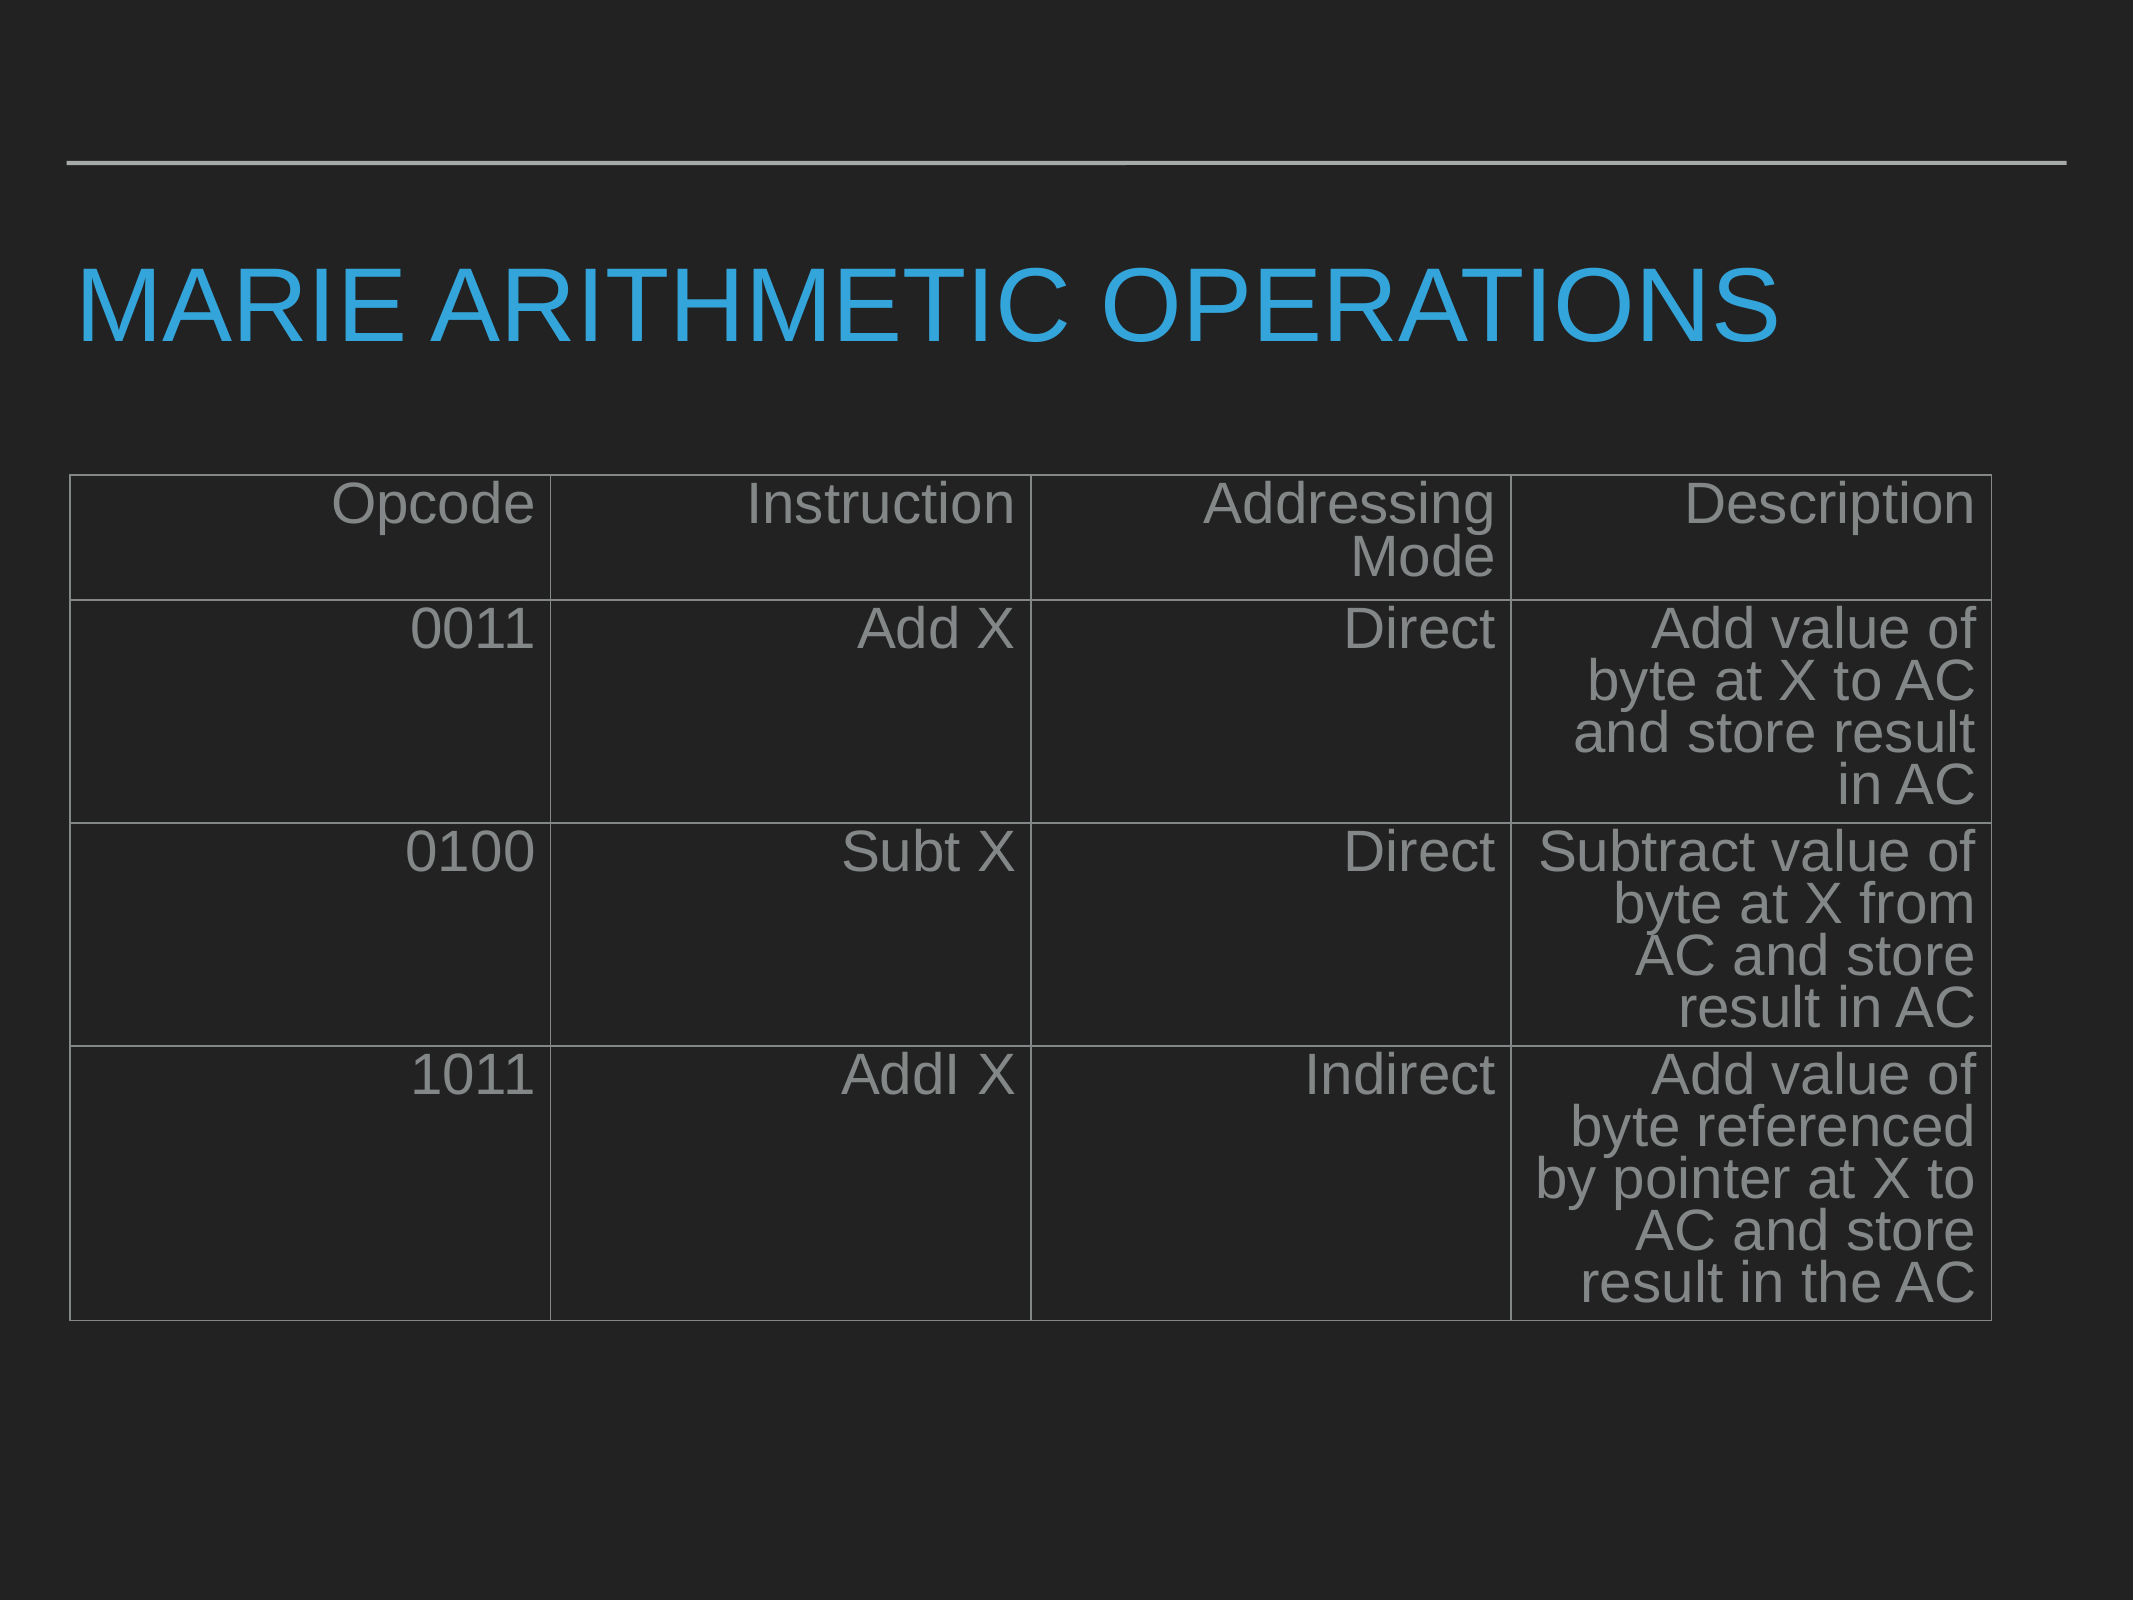

# MARIE Arithmetic Operations
| Opcode | Instruction | Addressing Mode | Description |
| --- | --- | --- | --- |
| 0011 | Add X | Direct | Add value of byte at X to AC and store result in AC |
| 0100 | Subt X | Direct | Subtract value of byte at X from AC and store result in AC |
| 1011 | AddI X | Indirect | Add value of byte referenced by pointer at X to AC and store result in the AC |